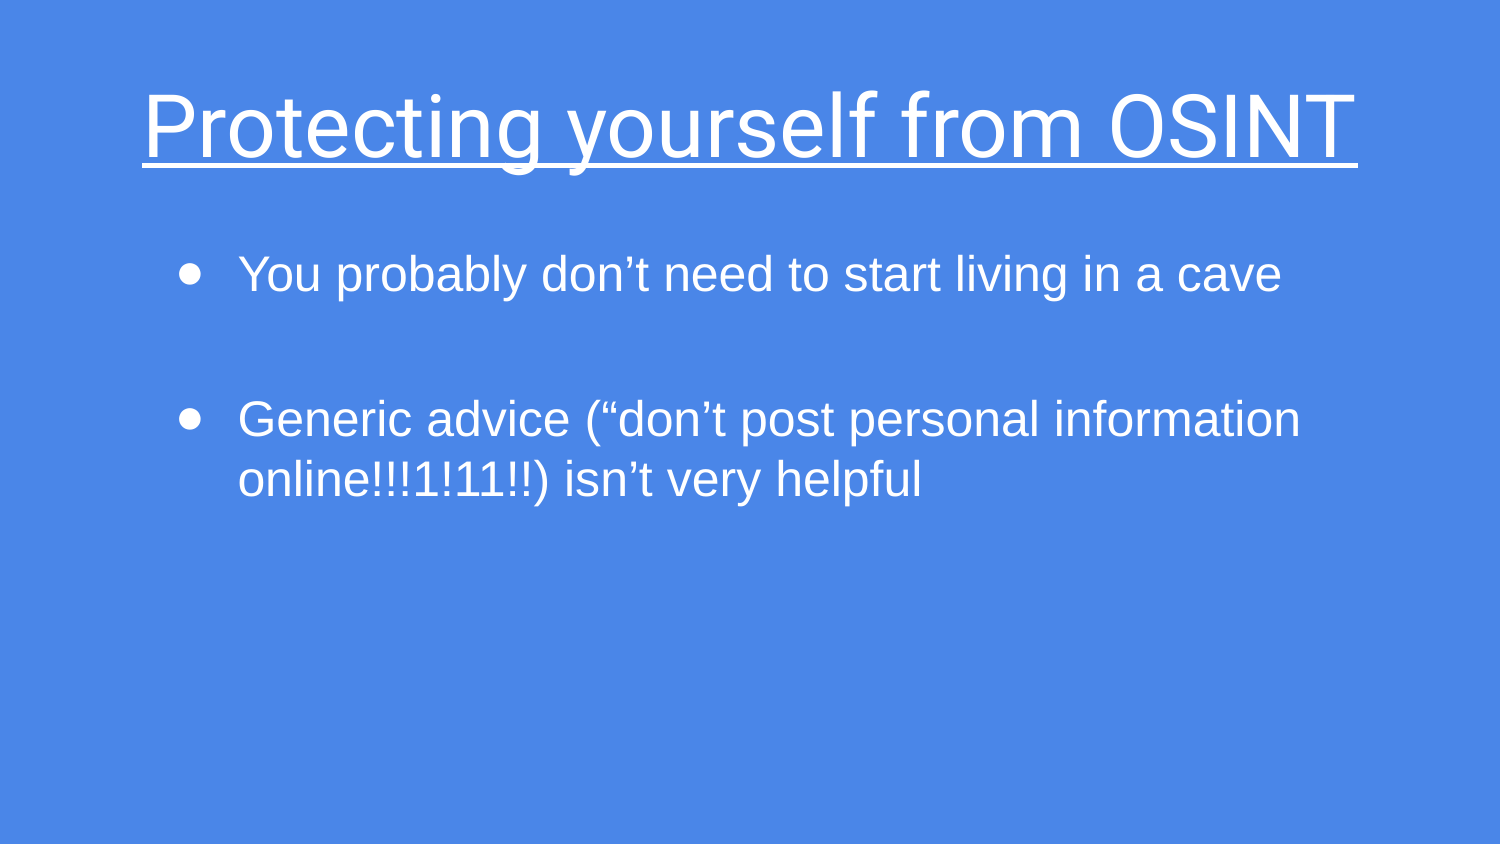

# Protecting yourself from OSINT
You probably don’t need to start living in a cave

Generic advice (“don’t post personal information online!!!1!11!!) isn’t very helpful